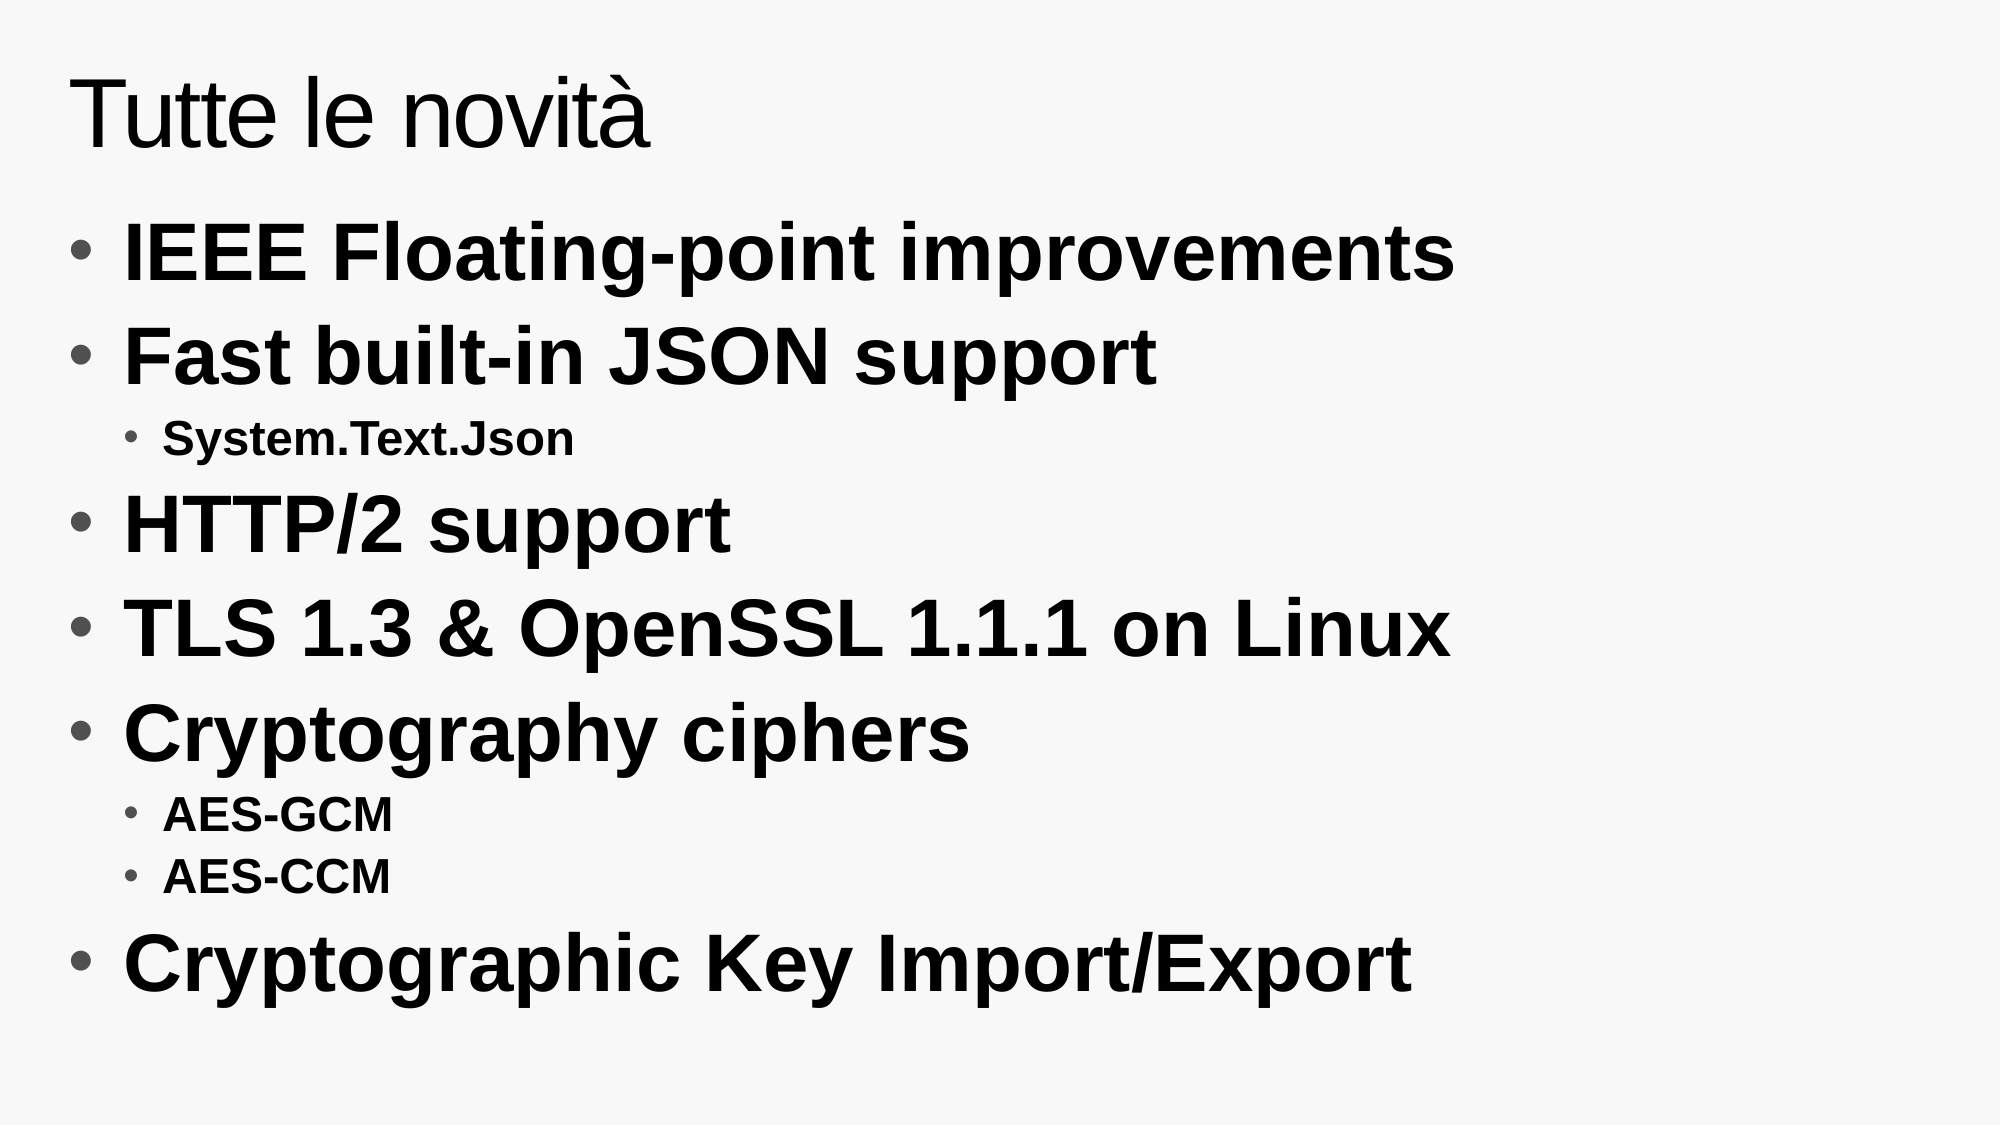

# Tutte le novità
IEEE Floating-point improvements
Fast built-in JSON support
System.Text.Json
HTTP/2 support
TLS 1.3 & OpenSSL 1.1.1 on Linux
Cryptography ciphers
AES-GCM
AES-CCM
Cryptographic Key Import/Export